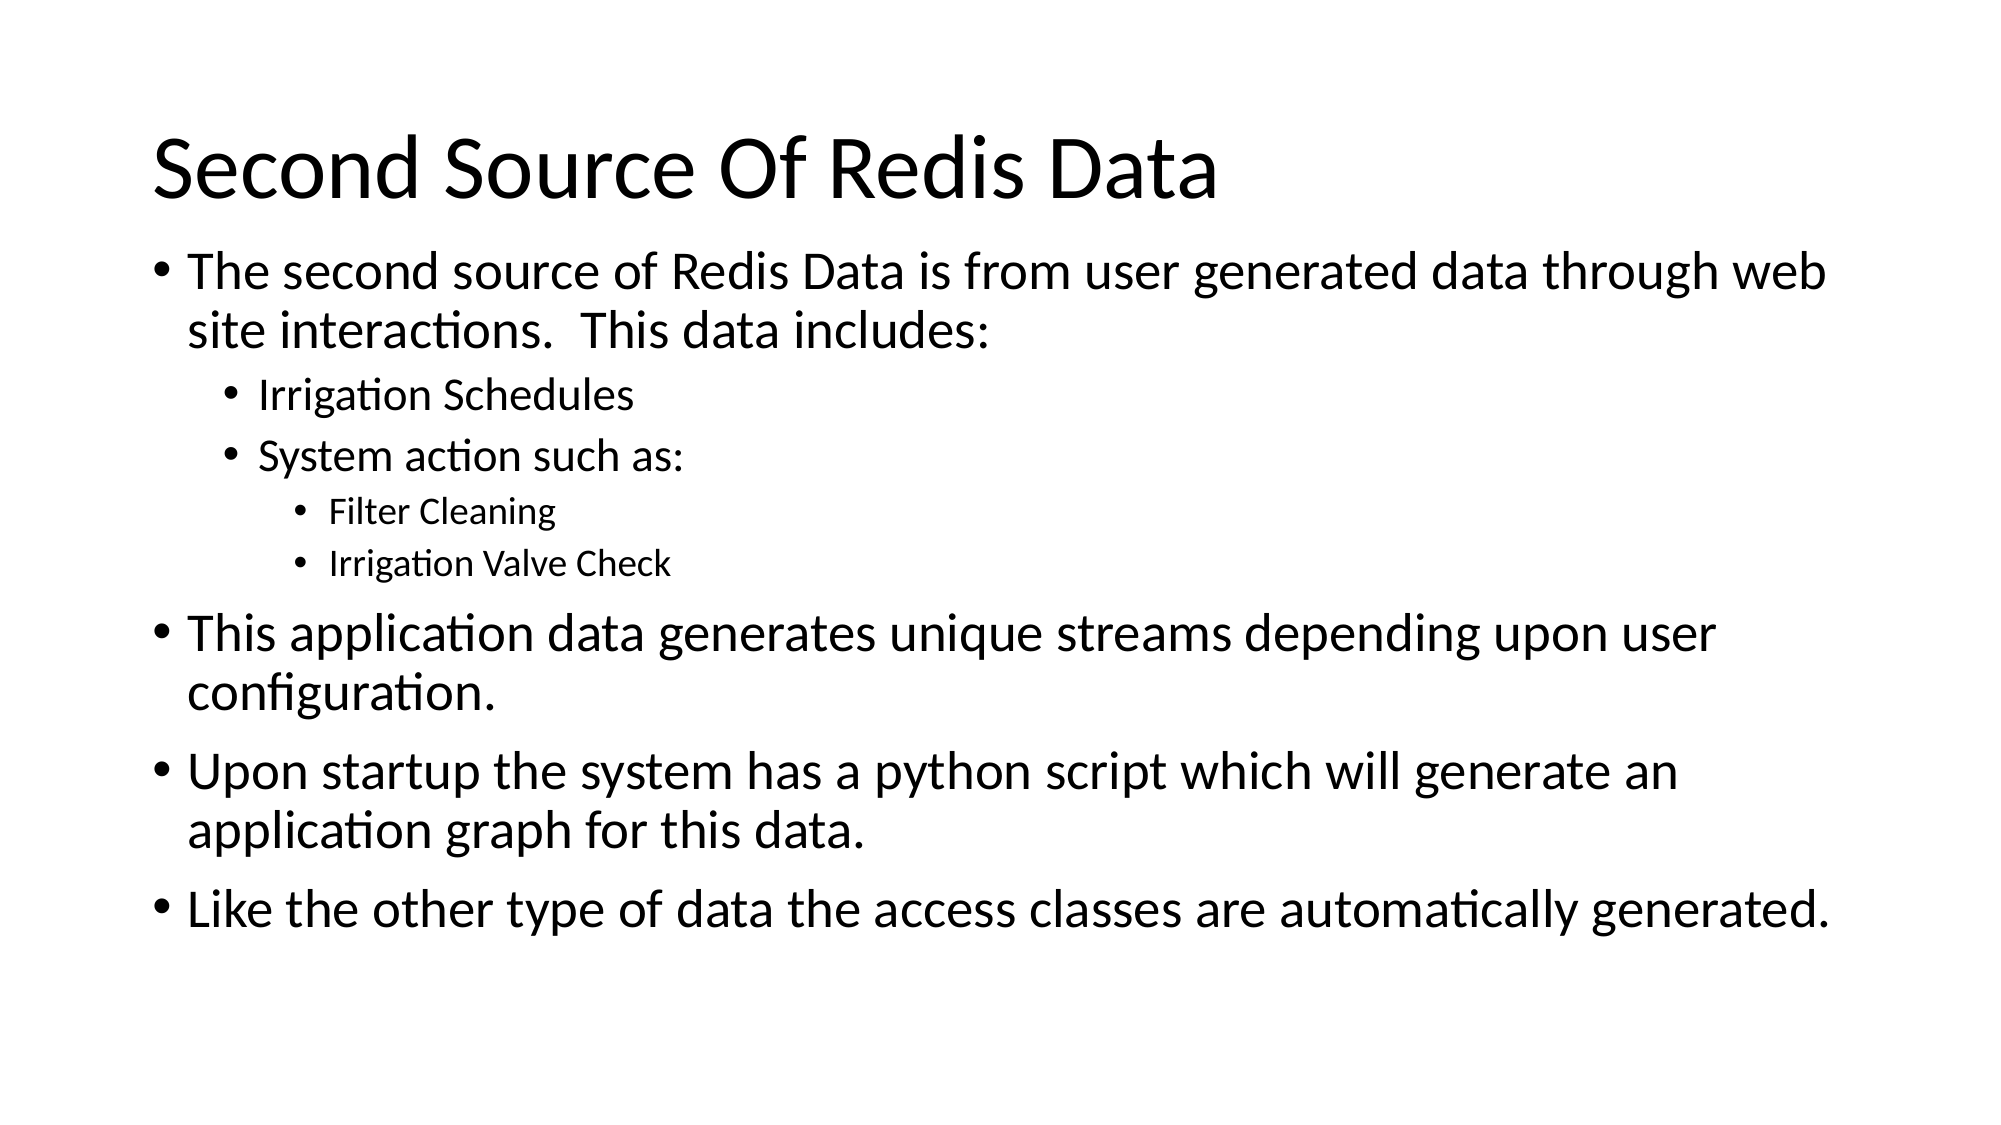

# Second Source Of Redis Data
The second source of Redis Data is from user generated data through web site interactions.  This data includes:
Irrigation Schedules
System action such as:
Filter Cleaning
Irrigation Valve Check
This application data generates unique streams depending upon user configuration.
Upon startup the system has a python script which will generate an application graph for this data.
Like the other type of data the access classes are automatically generated.